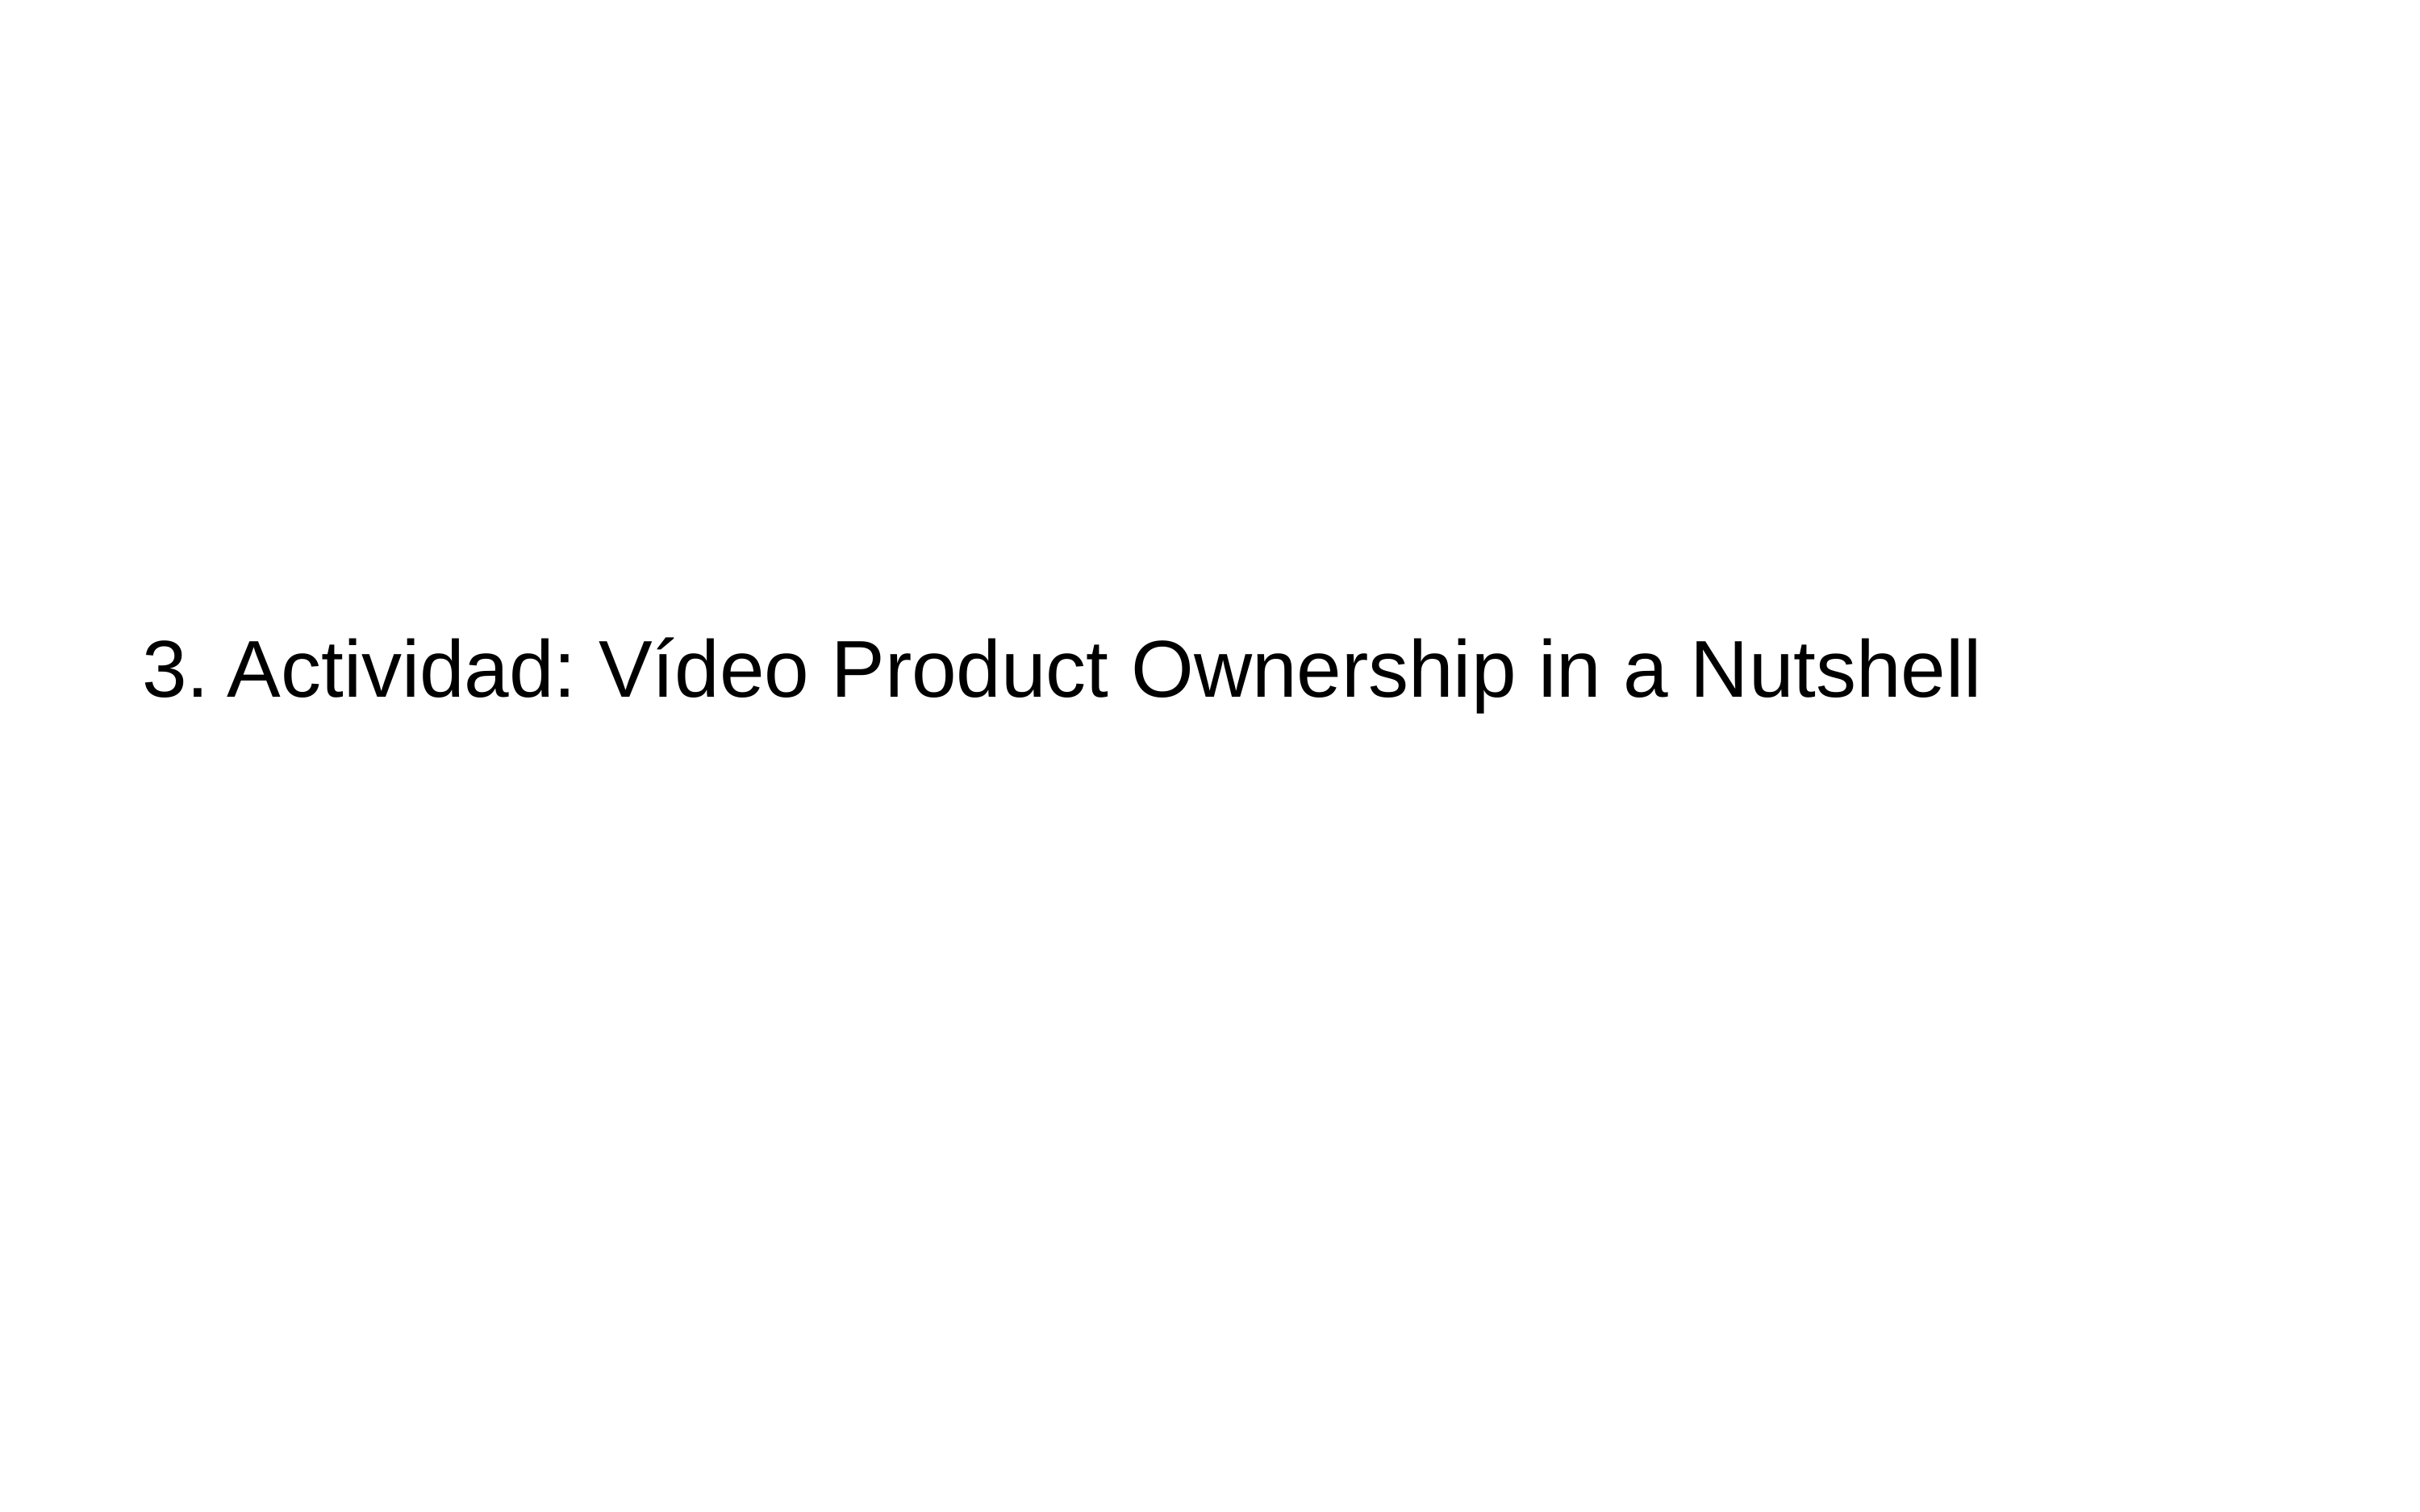

# 3. Actividad: Vídeo Product Ownership in a Nutshell
21